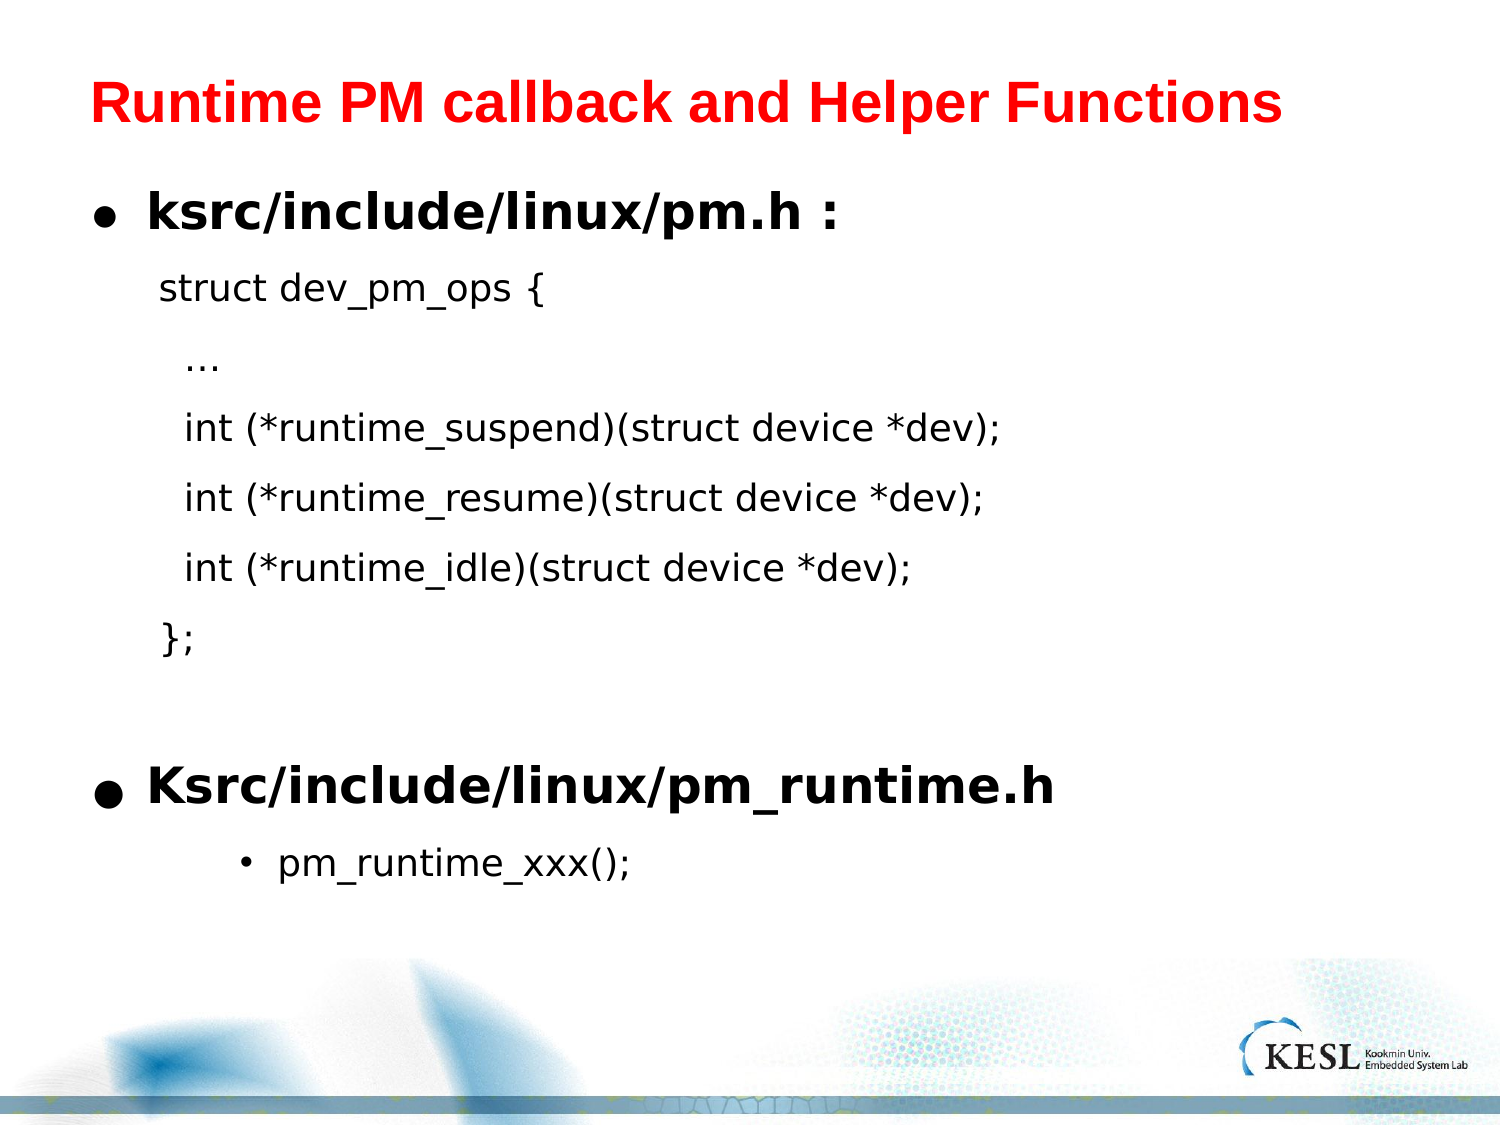

# Runtime PM callback and Helper Functions
ksrc/include/linux/pm.h :
struct dev_pm_ops {
	…
	int (*runtime_suspend)(struct device *dev);
	int (*runtime_resume)(struct device *dev);
	int (*runtime_idle)(struct device *dev);
};

Ksrc/include/linux/pm_runtime.h
pm_runtime_xxx();